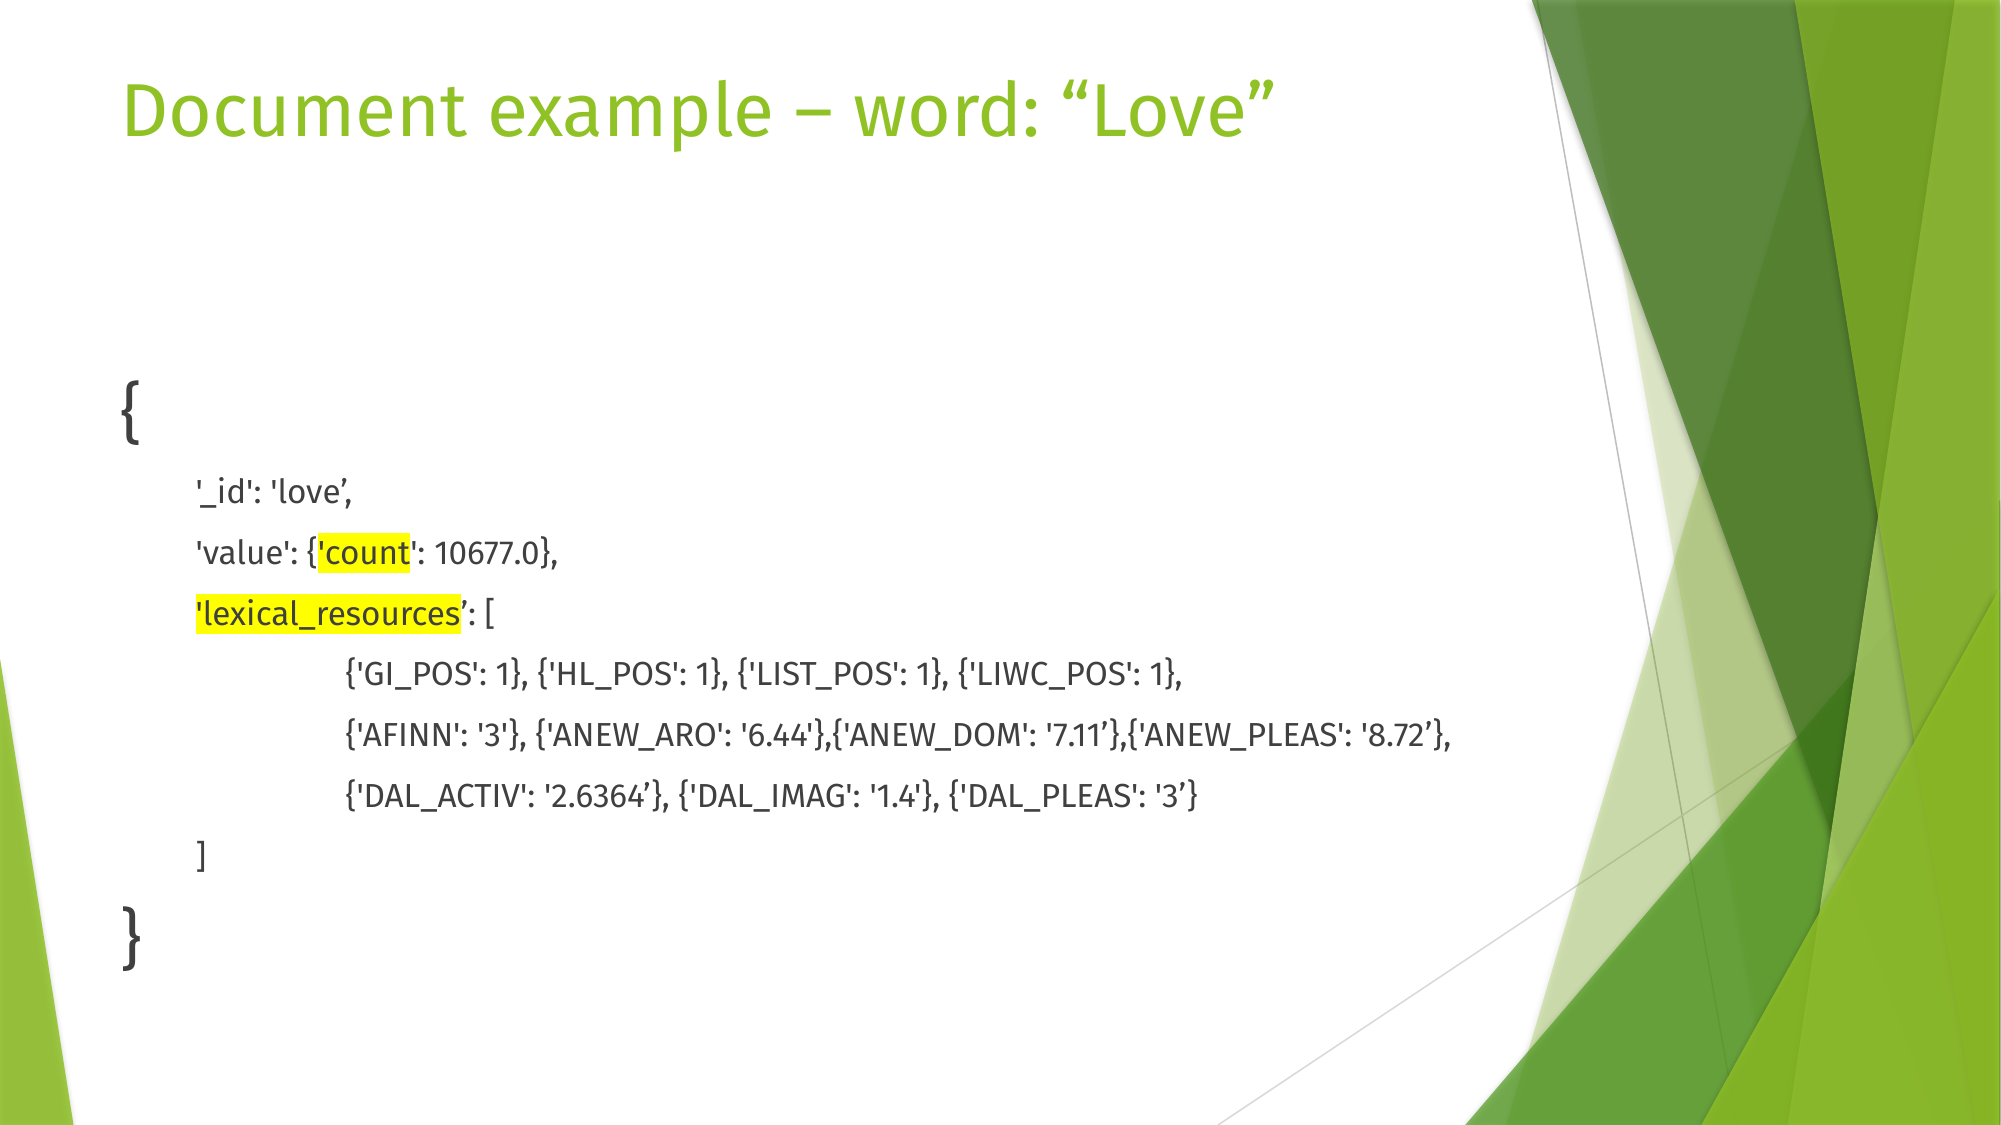

# Document example – word: “Love”
{
'_id': 'love’,
'value': {'count': 10677.0},
'lexical_resources’: [
	{'GI_POS': 1}, {'HL_POS': 1}, {'LIST_POS': 1}, {'LIWC_POS': 1},
	{'AFINN': '3'}, {'ANEW_ARO': '6.44'},{'ANEW_DOM': '7.11’},{'ANEW_PLEAS': '8.72’},
 	{'DAL_ACTIV': '2.6364’}, {'DAL_IMAG': '1.4'}, {'DAL_PLEAS': '3’}
]
}